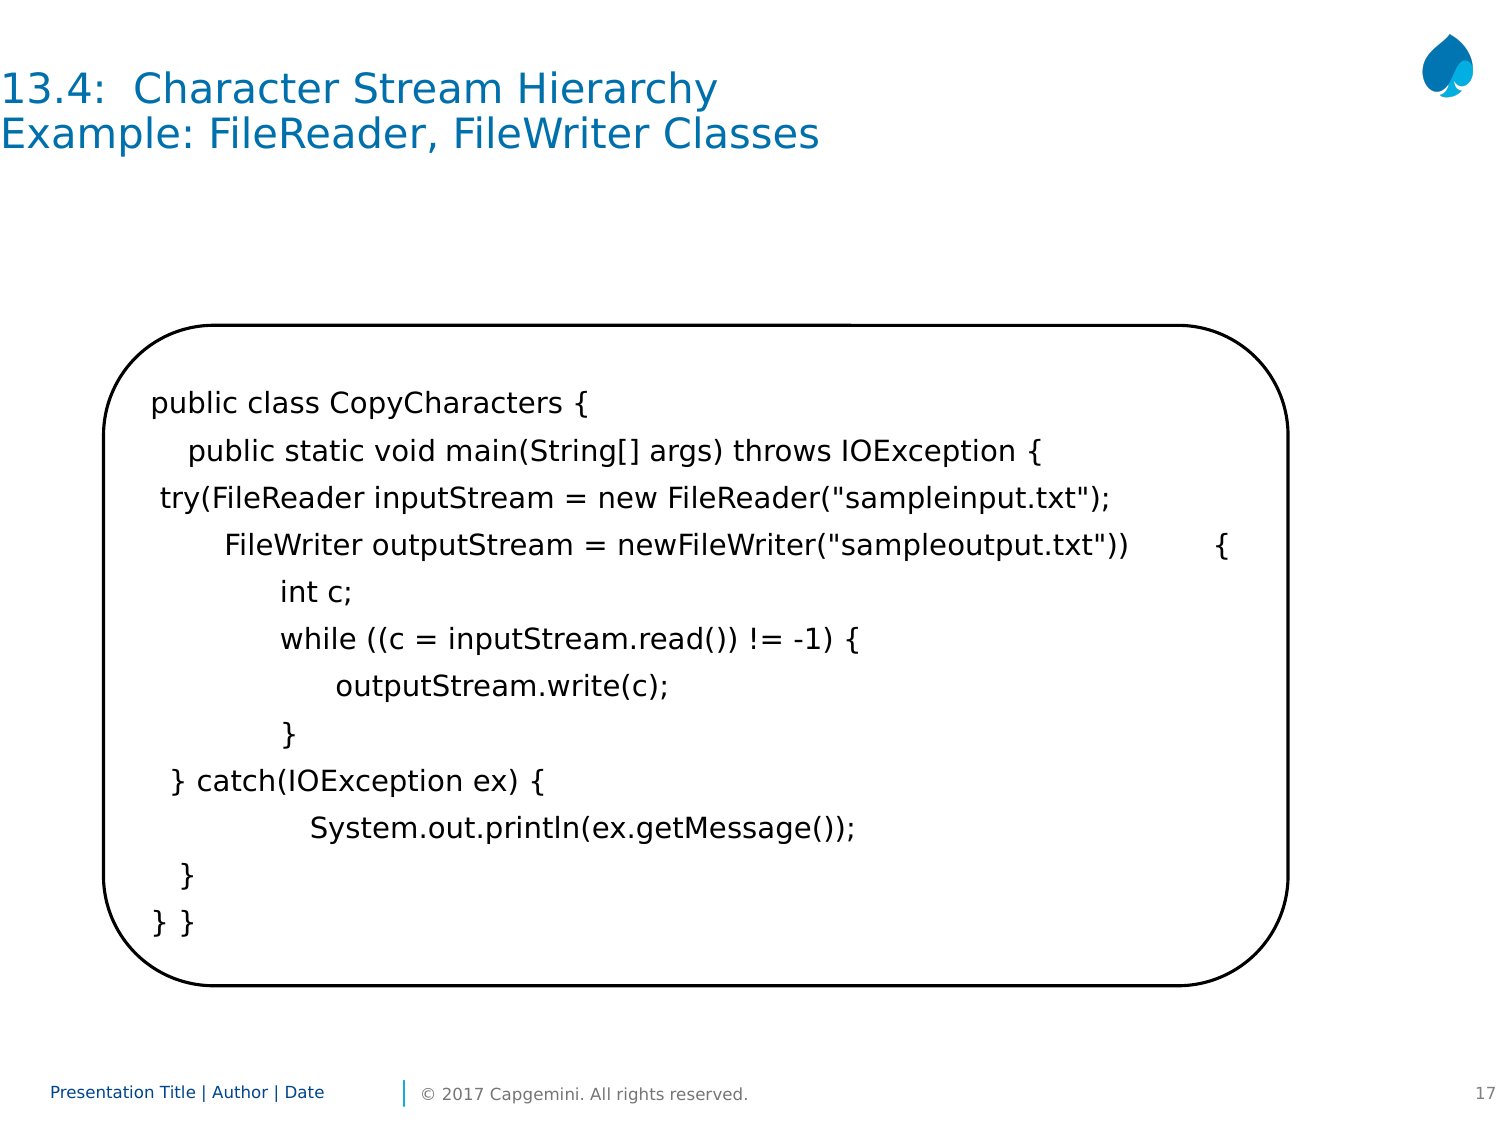

13.4:  Character Stream Hierarchy
Example: FileReader, FileWriter Classes
public class CopyCharacters {
    public static void main(String[] args) throws IOException {
 try(FileReader inputStream = new FileReader("sampleinput.txt");
        FileWriter outputStream = newFileWriter("sampleoutput.txt"))         {
              int c;
              while ((c = inputStream.read()) != -1) {
                    outputStream.write(c);
              }
  } catch(IOException ex) {
        	 System.out.println(ex.getMessage());
   }
} }